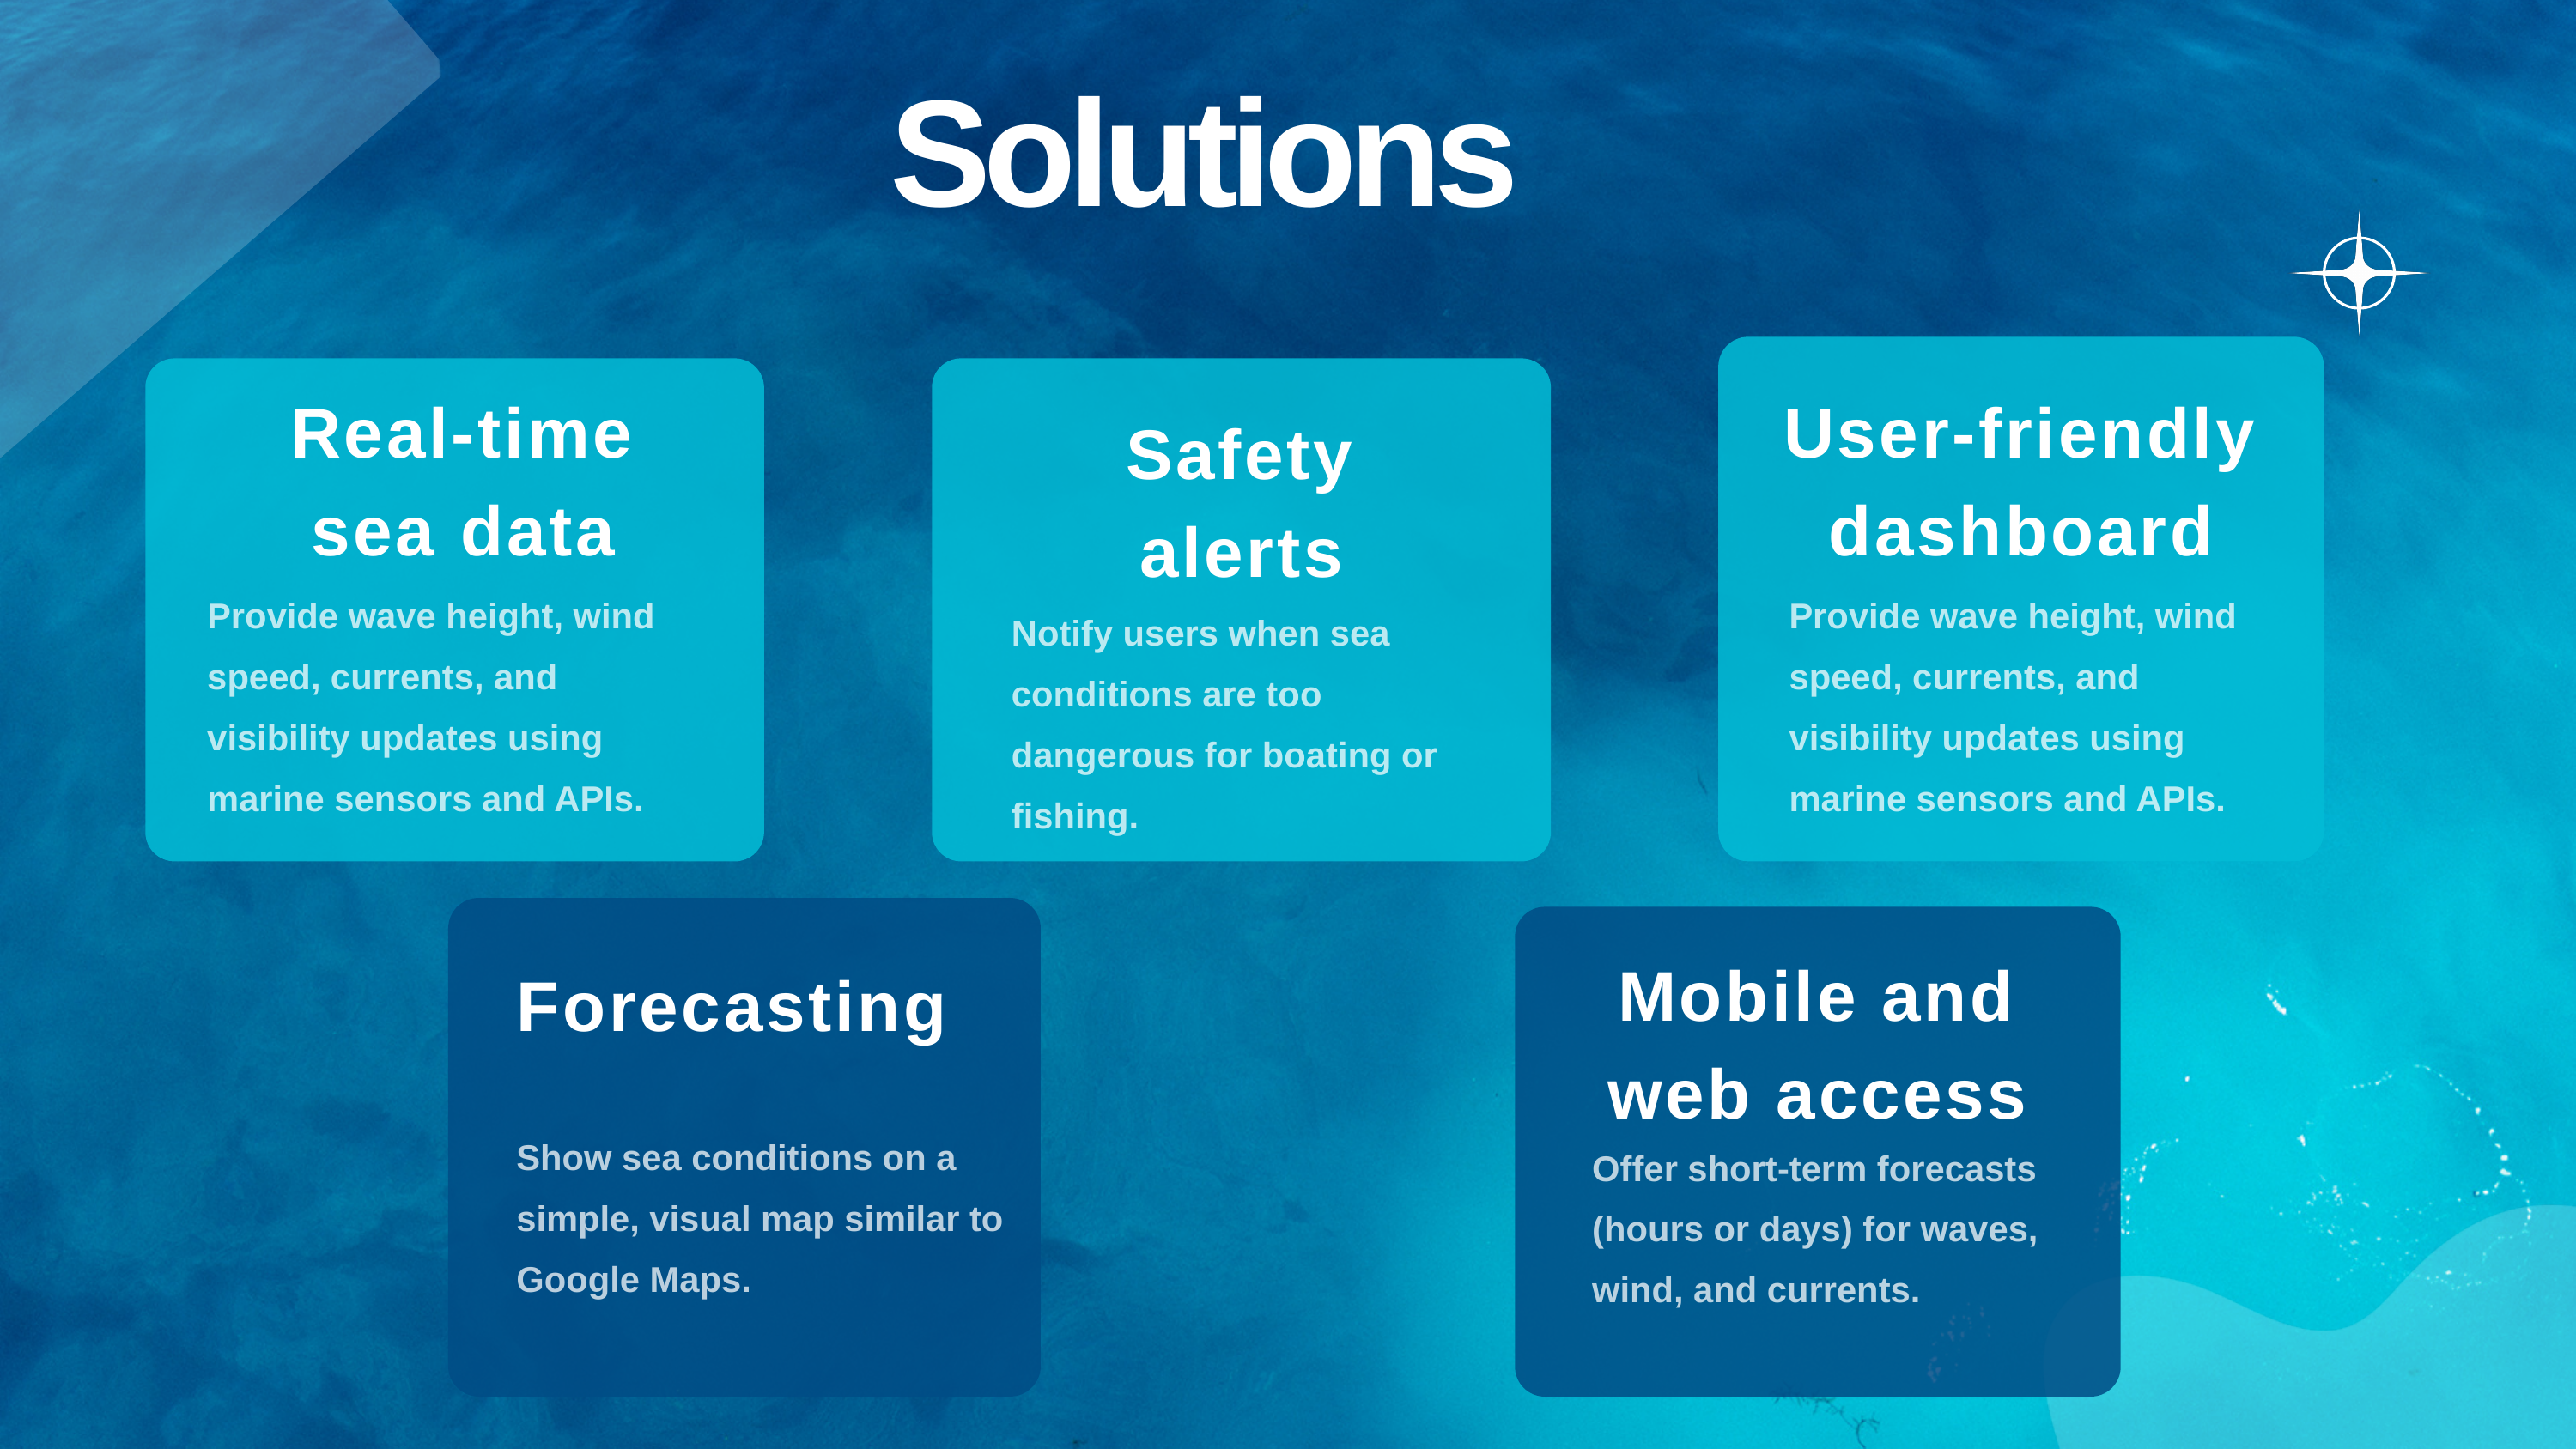

Solutions

Real-time sea data
User-friendly dashboard
Safety alerts
Provide wave height, wind speed, currents, and visibility updates using marine sensors and APIs.

Provide wave height, wind speed, currents, and visibility updates using marine sensors and APIs.

Notify users when sea conditions are too dangerous for boating or fishing.

Mobile and web access
Forecasting
Show sea conditions on a simple, visual map similar to Google Maps.

Offer short-term forecasts (hours or days) for waves, wind, and currents.